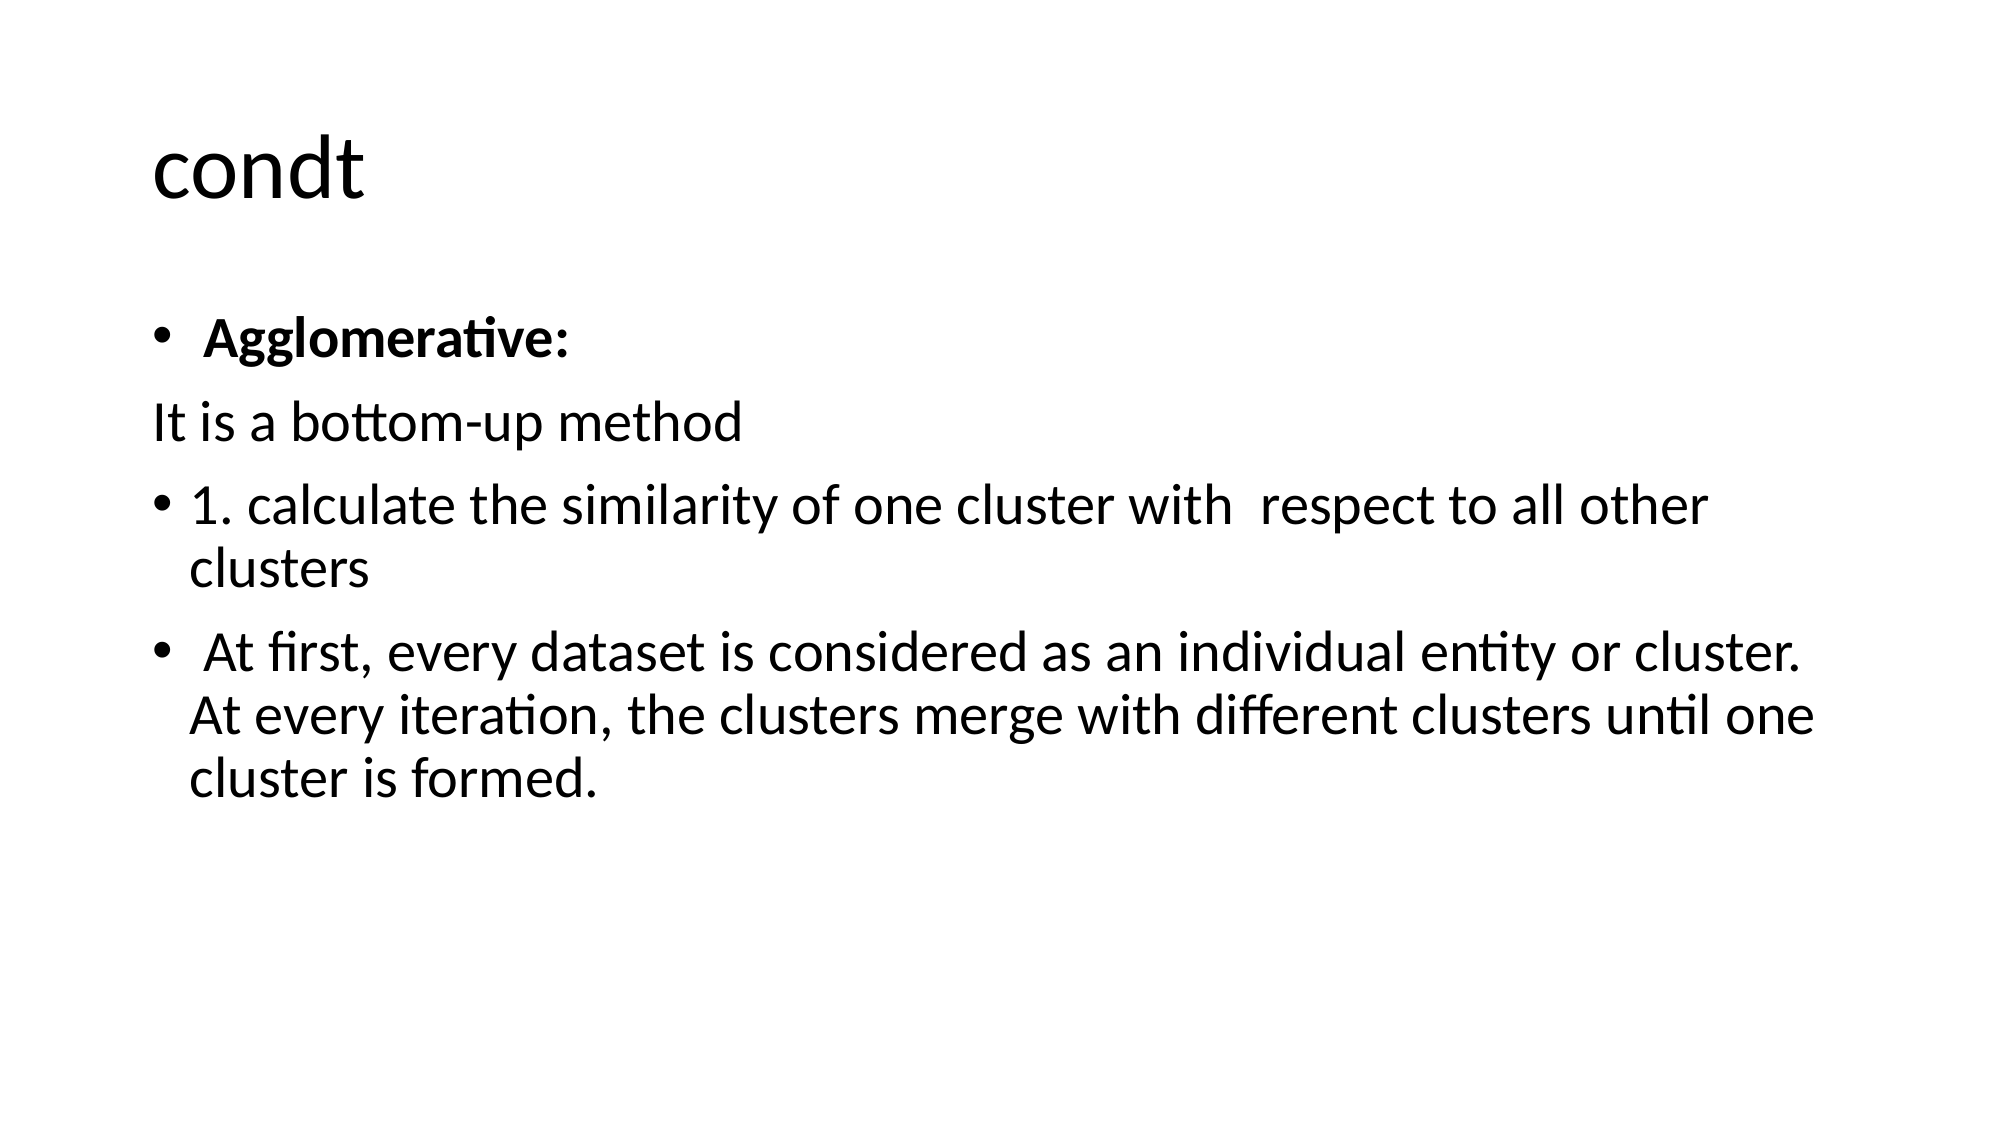

# condt
 Agglomerative:
It is a bottom-up method
1. calculate the similarity of one cluster with  respect to all other clusters
 At first, every dataset is considered as an individual entity or cluster. At every iteration, the clusters merge with different clusters until one cluster is formed.